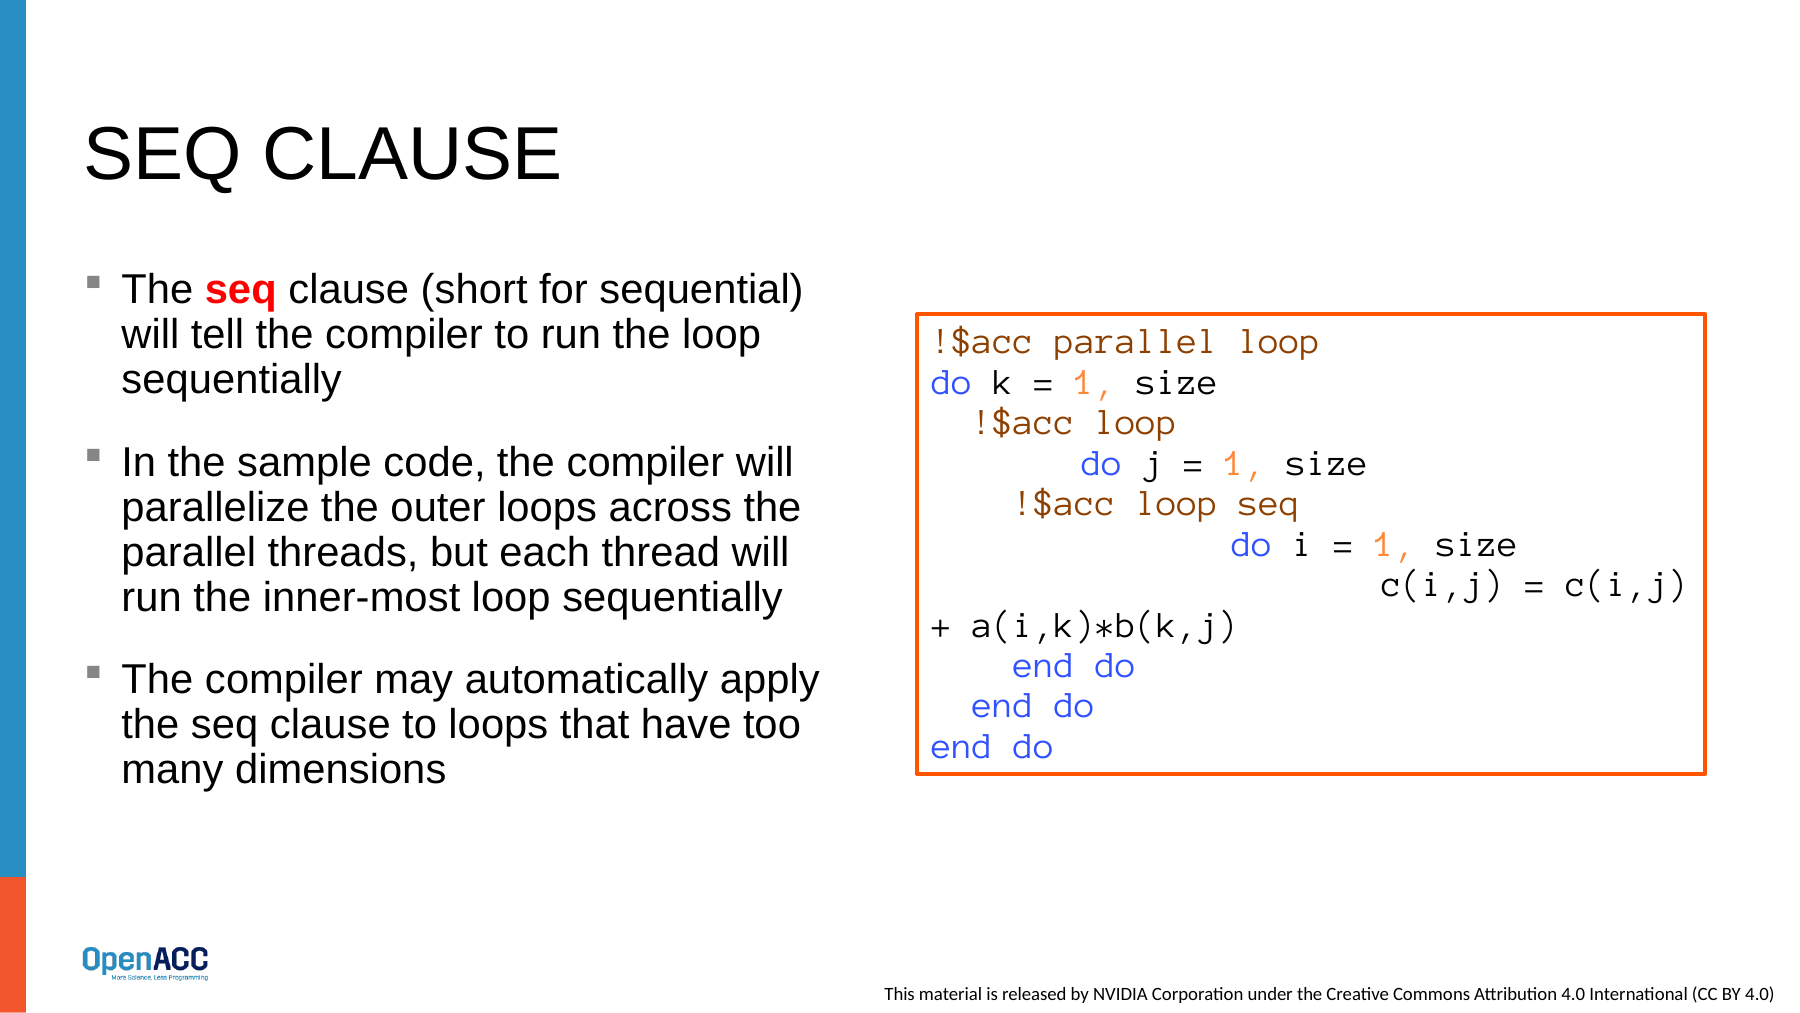

# seq clause
The seq clause (short for sequential) will tell the compiler to run the loop sequentially
In the sample code, the compiler will parallelize the outer loops across the parallel threads, but each thread will run the inner-most loop sequentially
The compiler may automatically apply the seq clause to loops that have too many dimensions
!$acc parallel loop
do k = 1, size
  !$acc loop
	do j = 1, size
    !$acc loop seq
		do i = 1, size
			c(i,j) = c(i,j) + a(i,k)*b(k,j)
    end do
  end do
end do